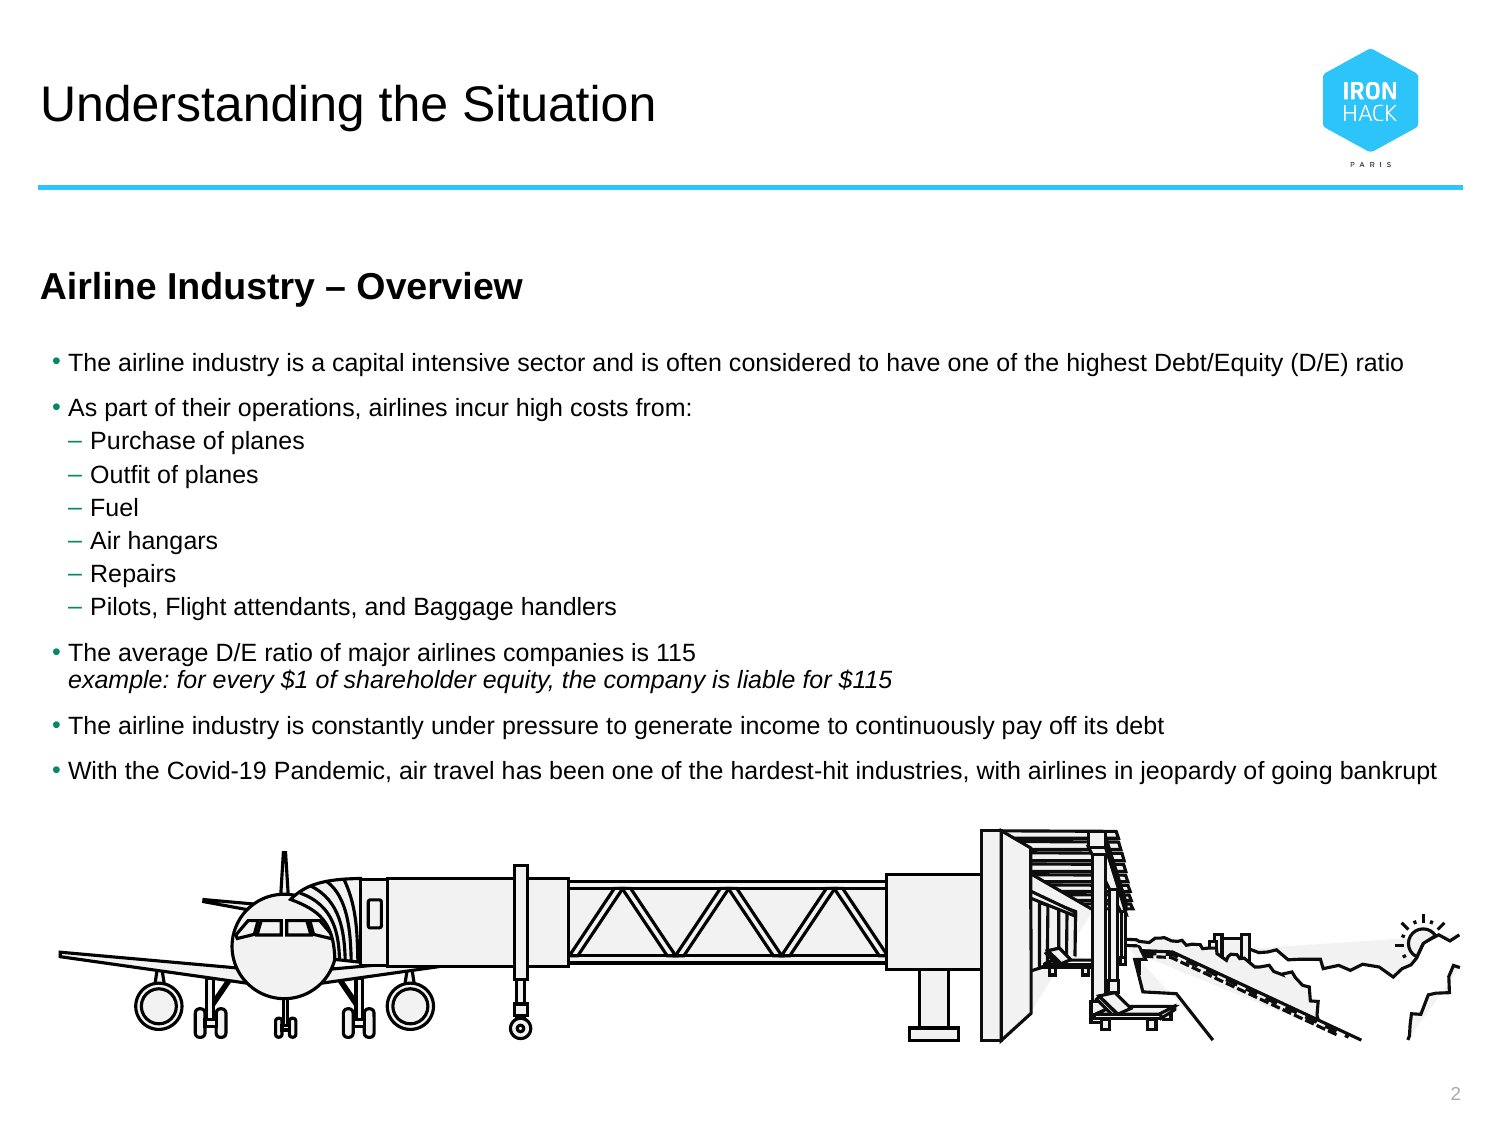

# Understanding the Situation
Airline Industry – Overview
The airline industry is a capital intensive sector and is often considered to have one of the highest Debt/Equity (D/E) ratio
As part of their operations, airlines incur high costs from:
Purchase of planes
Outfit of planes
Fuel
Air hangars
Repairs
Pilots, Flight attendants, and Baggage handlers
The average D/E ratio of major airlines companies is 115
example: for every $1 of shareholder equity, the company is liable for $115
The airline industry is constantly under pressure to generate income to continuously pay off its debt
With the Covid-19 Pandemic, air travel has been one of the hardest-hit industries, with airlines in jeopardy of going bankrupt